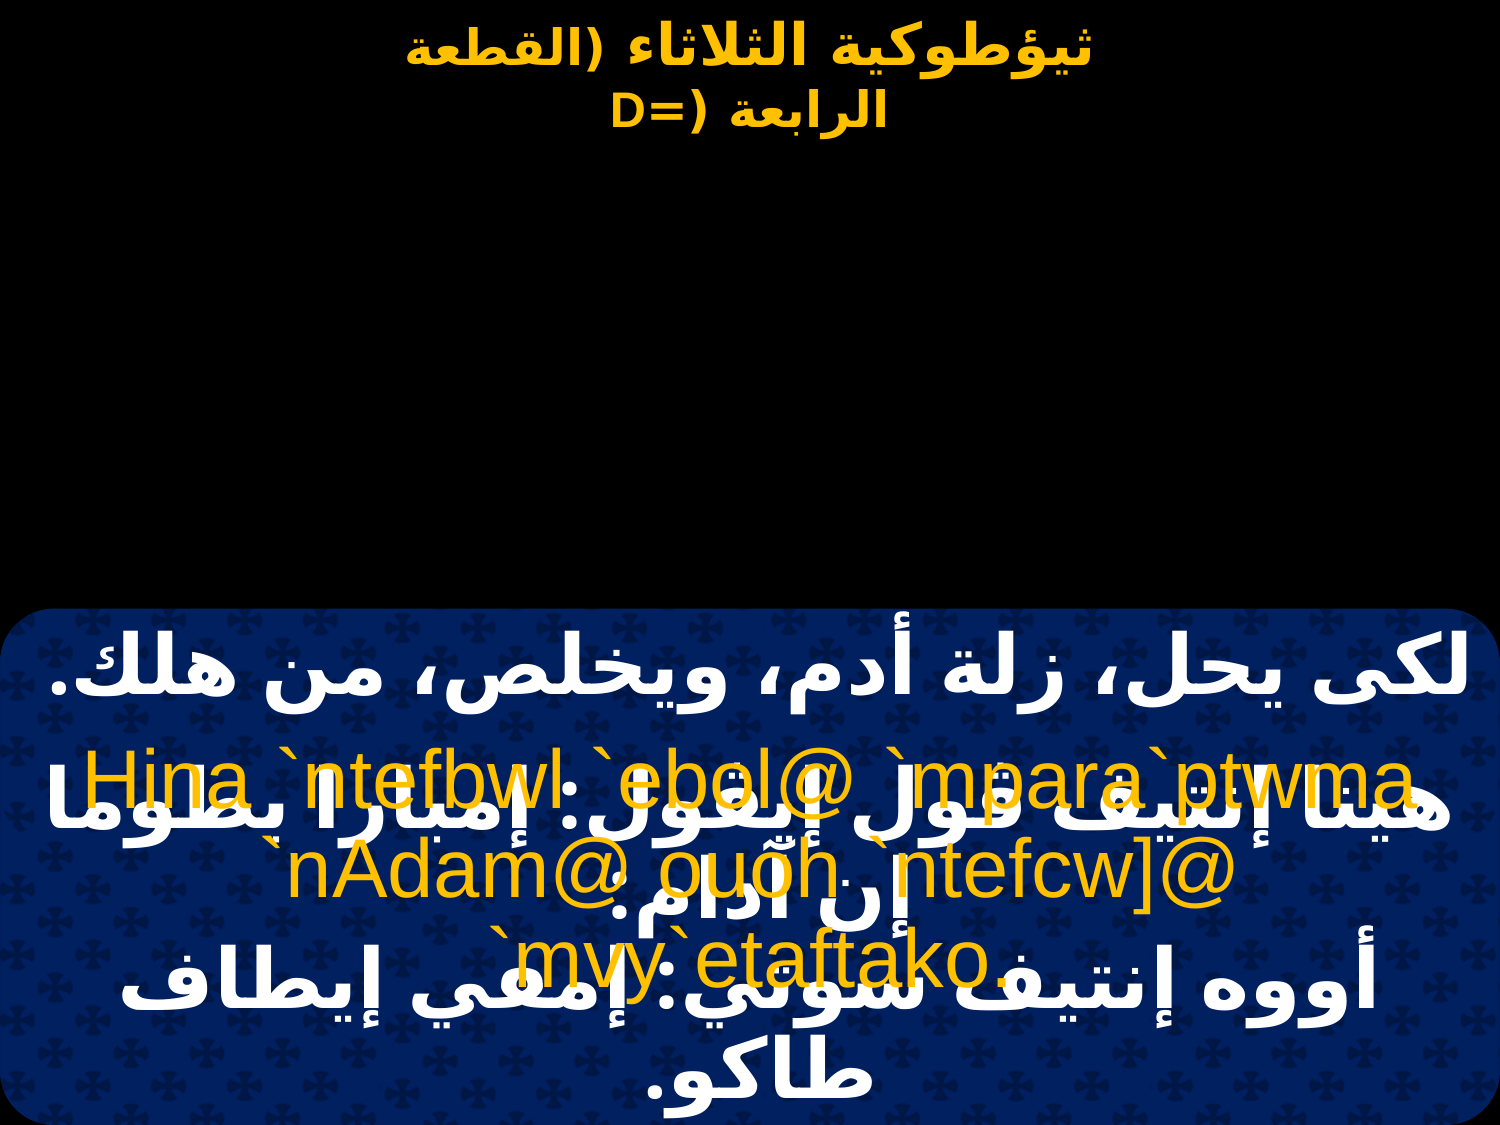

لكى يحل، زلة أدم، ويخلص، من هلك.
Hina `ntefbwl `ebol@ `mpara`ptwma `nAdam@ ouoh `ntefcw]@ `mvy`etaftako.
هينا إنتيف ڤول إيڤول: إمبارا بطوما إن آدام:
أووه إنتيف سوتي: إمفي إيطاف طاكو.